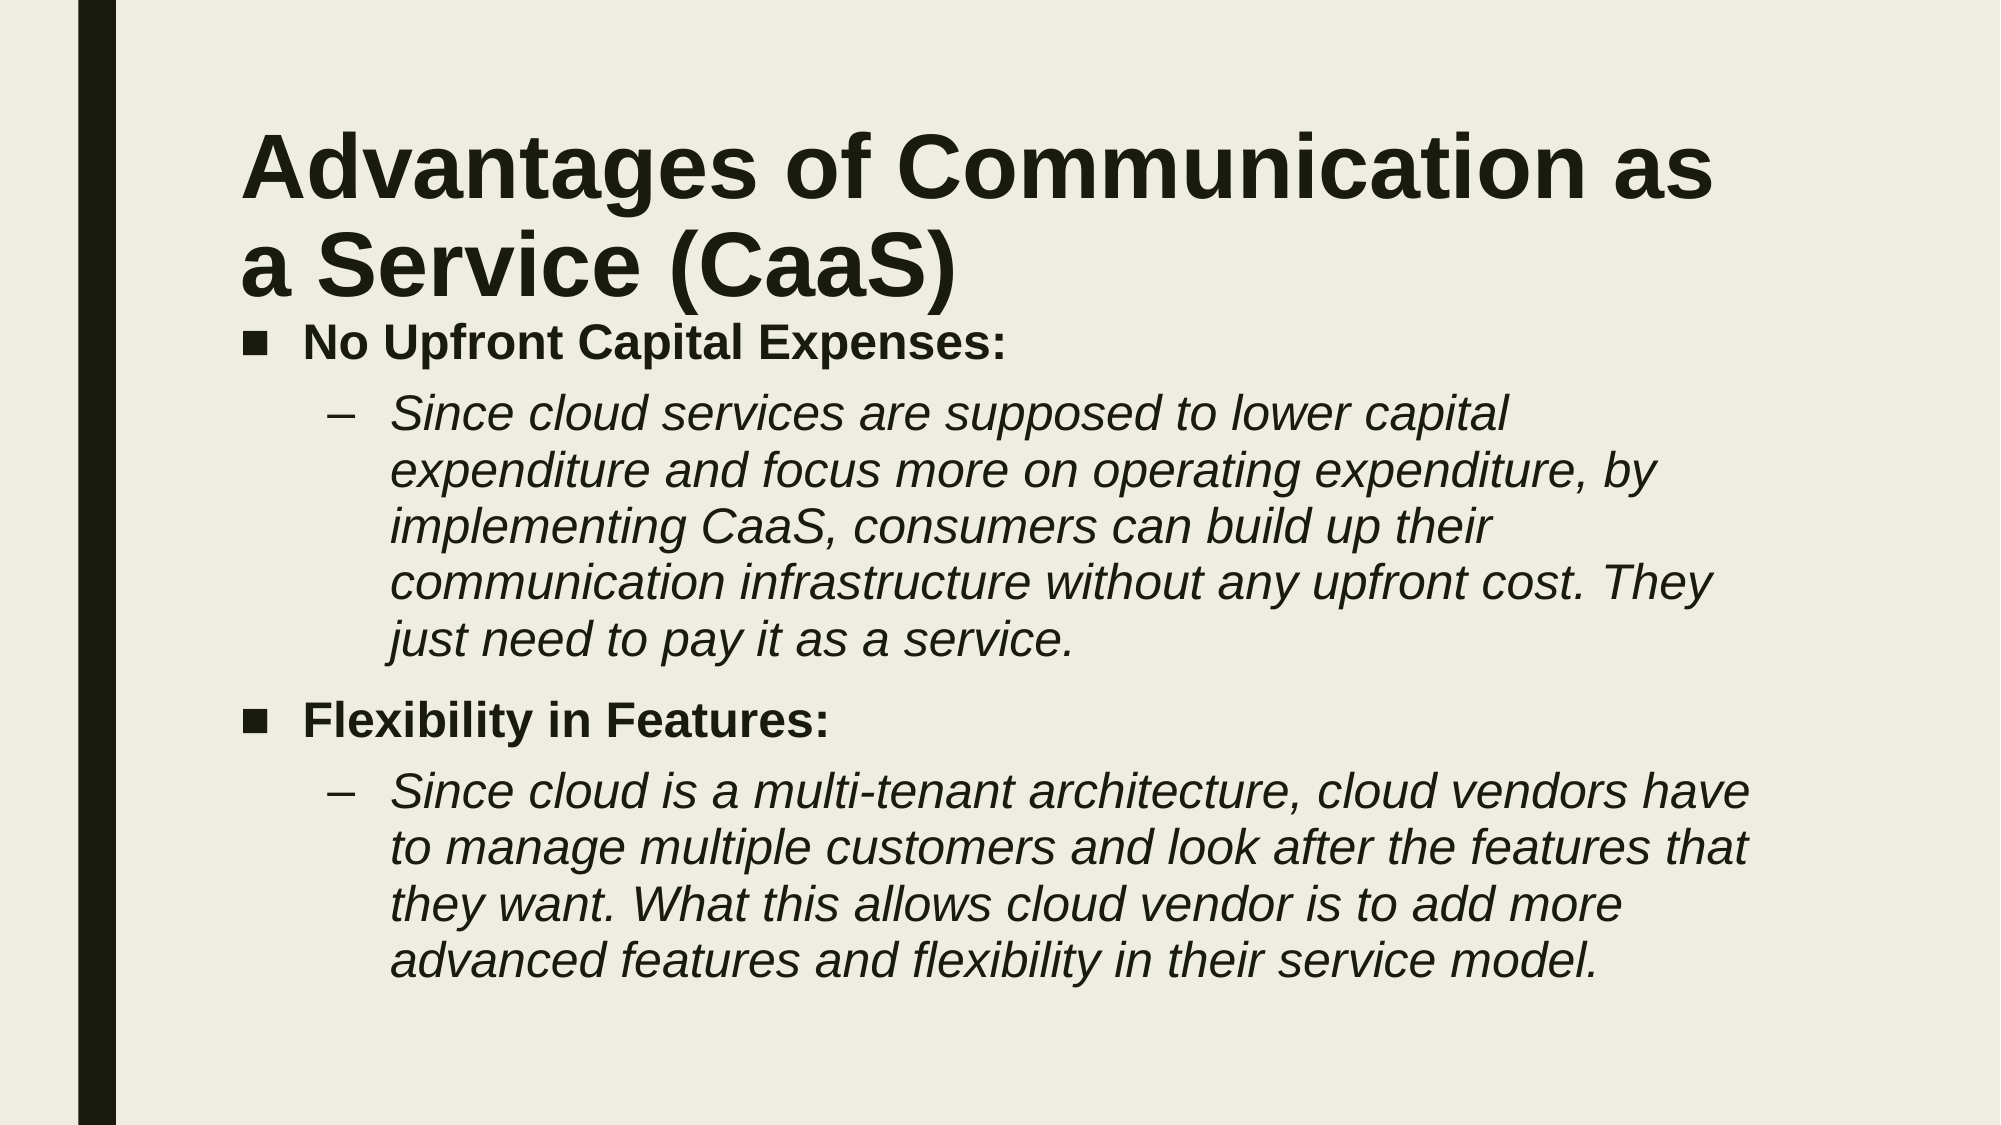

# Advantages of Communication as a Service (CaaS)
No Upfront Capital Expenses:
Since cloud services are supposed to lower capital expenditure and focus more on operating expenditure, by implementing CaaS, consumers can build up their
communication infrastructure without any upfront cost. They just need to pay it as a service.
Flexibility in Features:
Since cloud is a multi-tenant architecture, cloud vendors have to manage multiple customers and look after the features that they want. What this allows cloud vendor is to add more advanced features and flexibility in their service model.